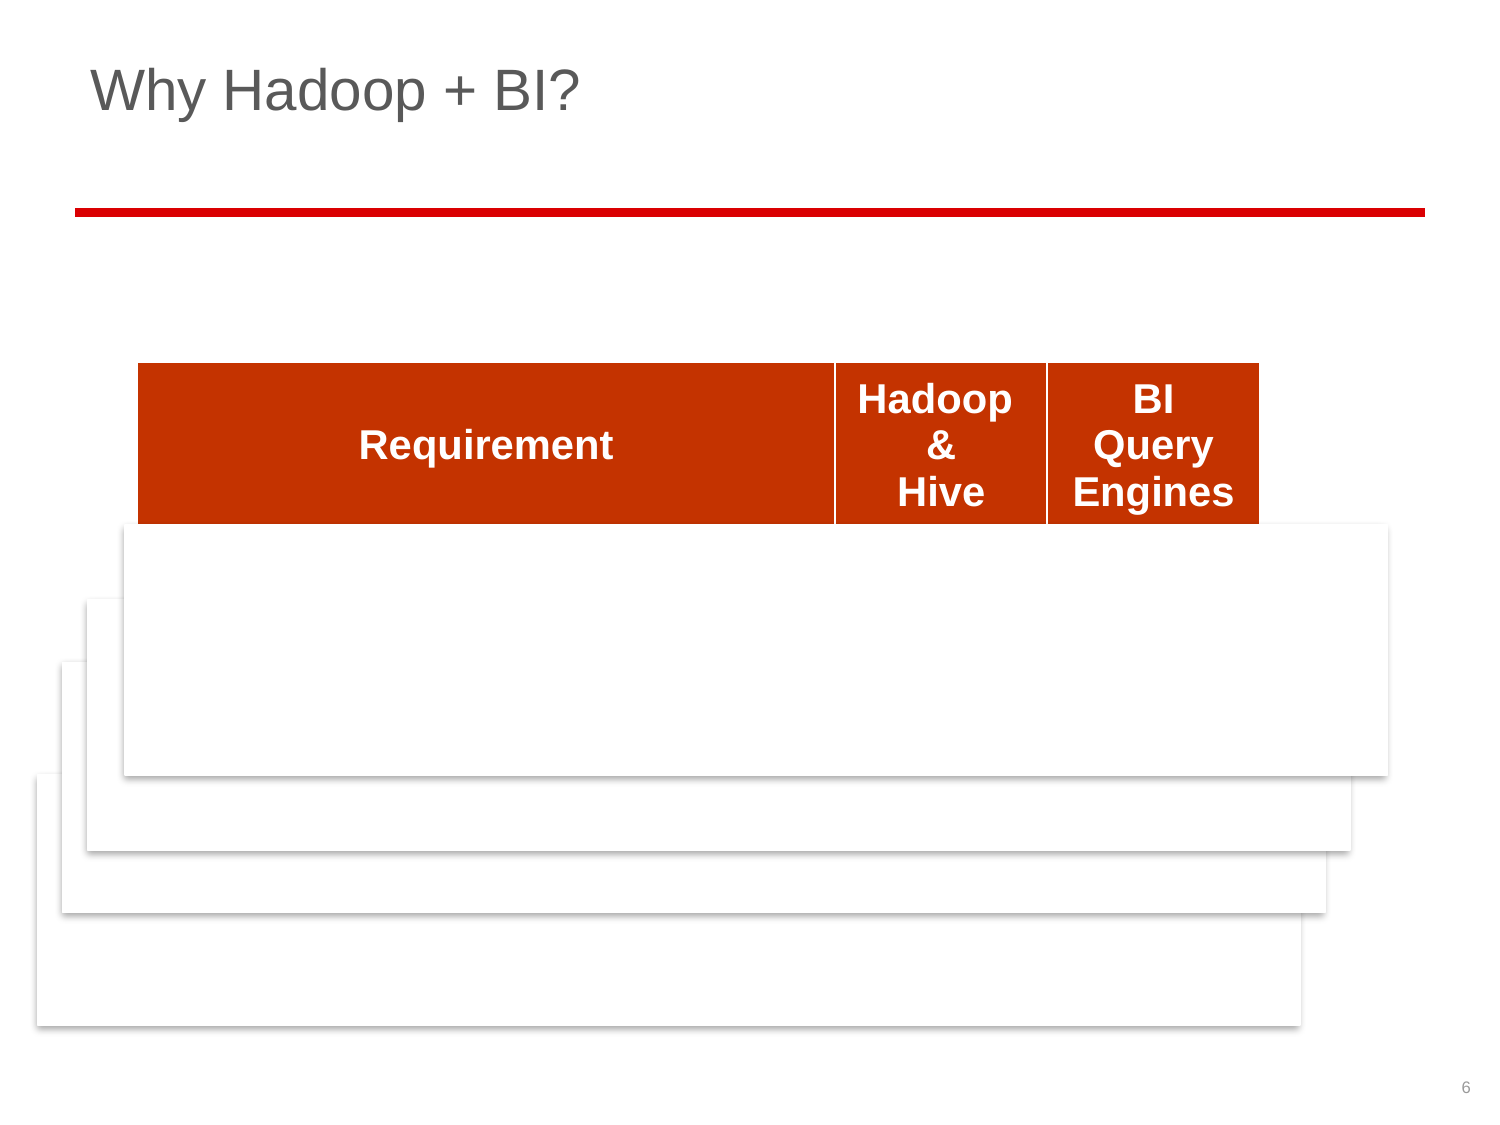

# Why Hadoop + BI?

| Requirement | Hadoop & Hive | BI Query Engines |
| --- | --- | --- |
| Capture & store all data | Yes | No |
| Support queries against detail data | Yes | No |
| Support interactive queries & applications | No | Yes |
| Support BI & visualization tools | No | Yes |

6